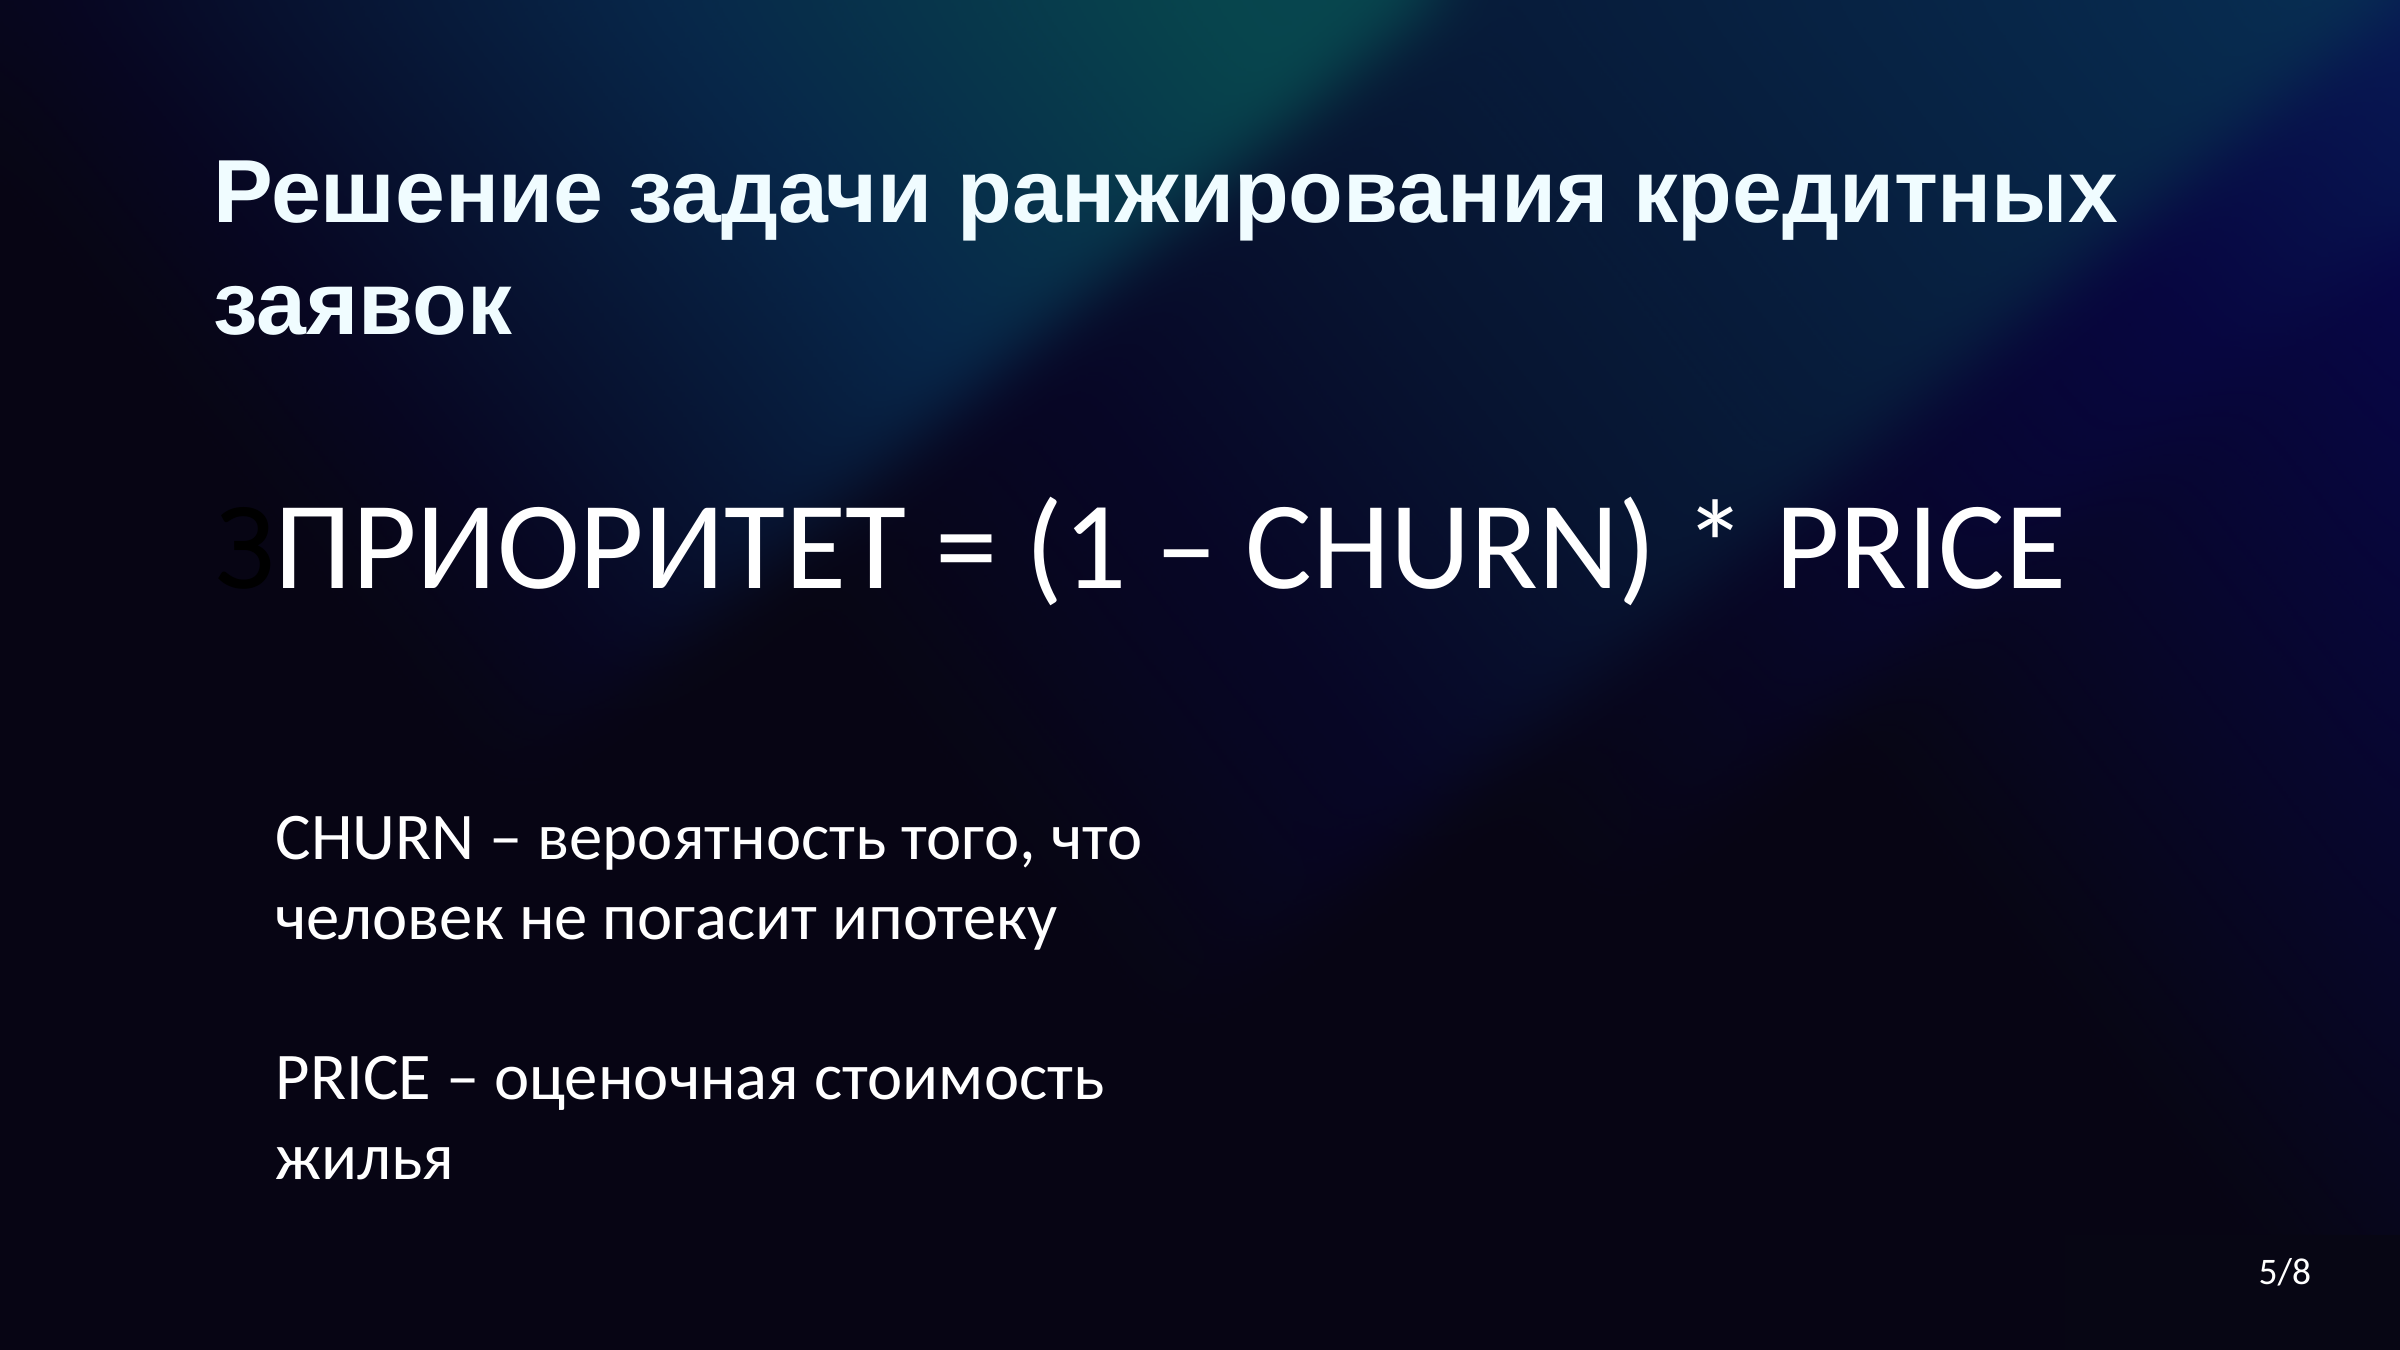

Решение задачи ранжирования кредитных заявок
ЗПРИОРИТЕТ = (1 – CHURN) * PRICE

CHURN – вероятность того, что человек не погасит ипотеку

PRICE – оценочная стоимость жилья

5/8